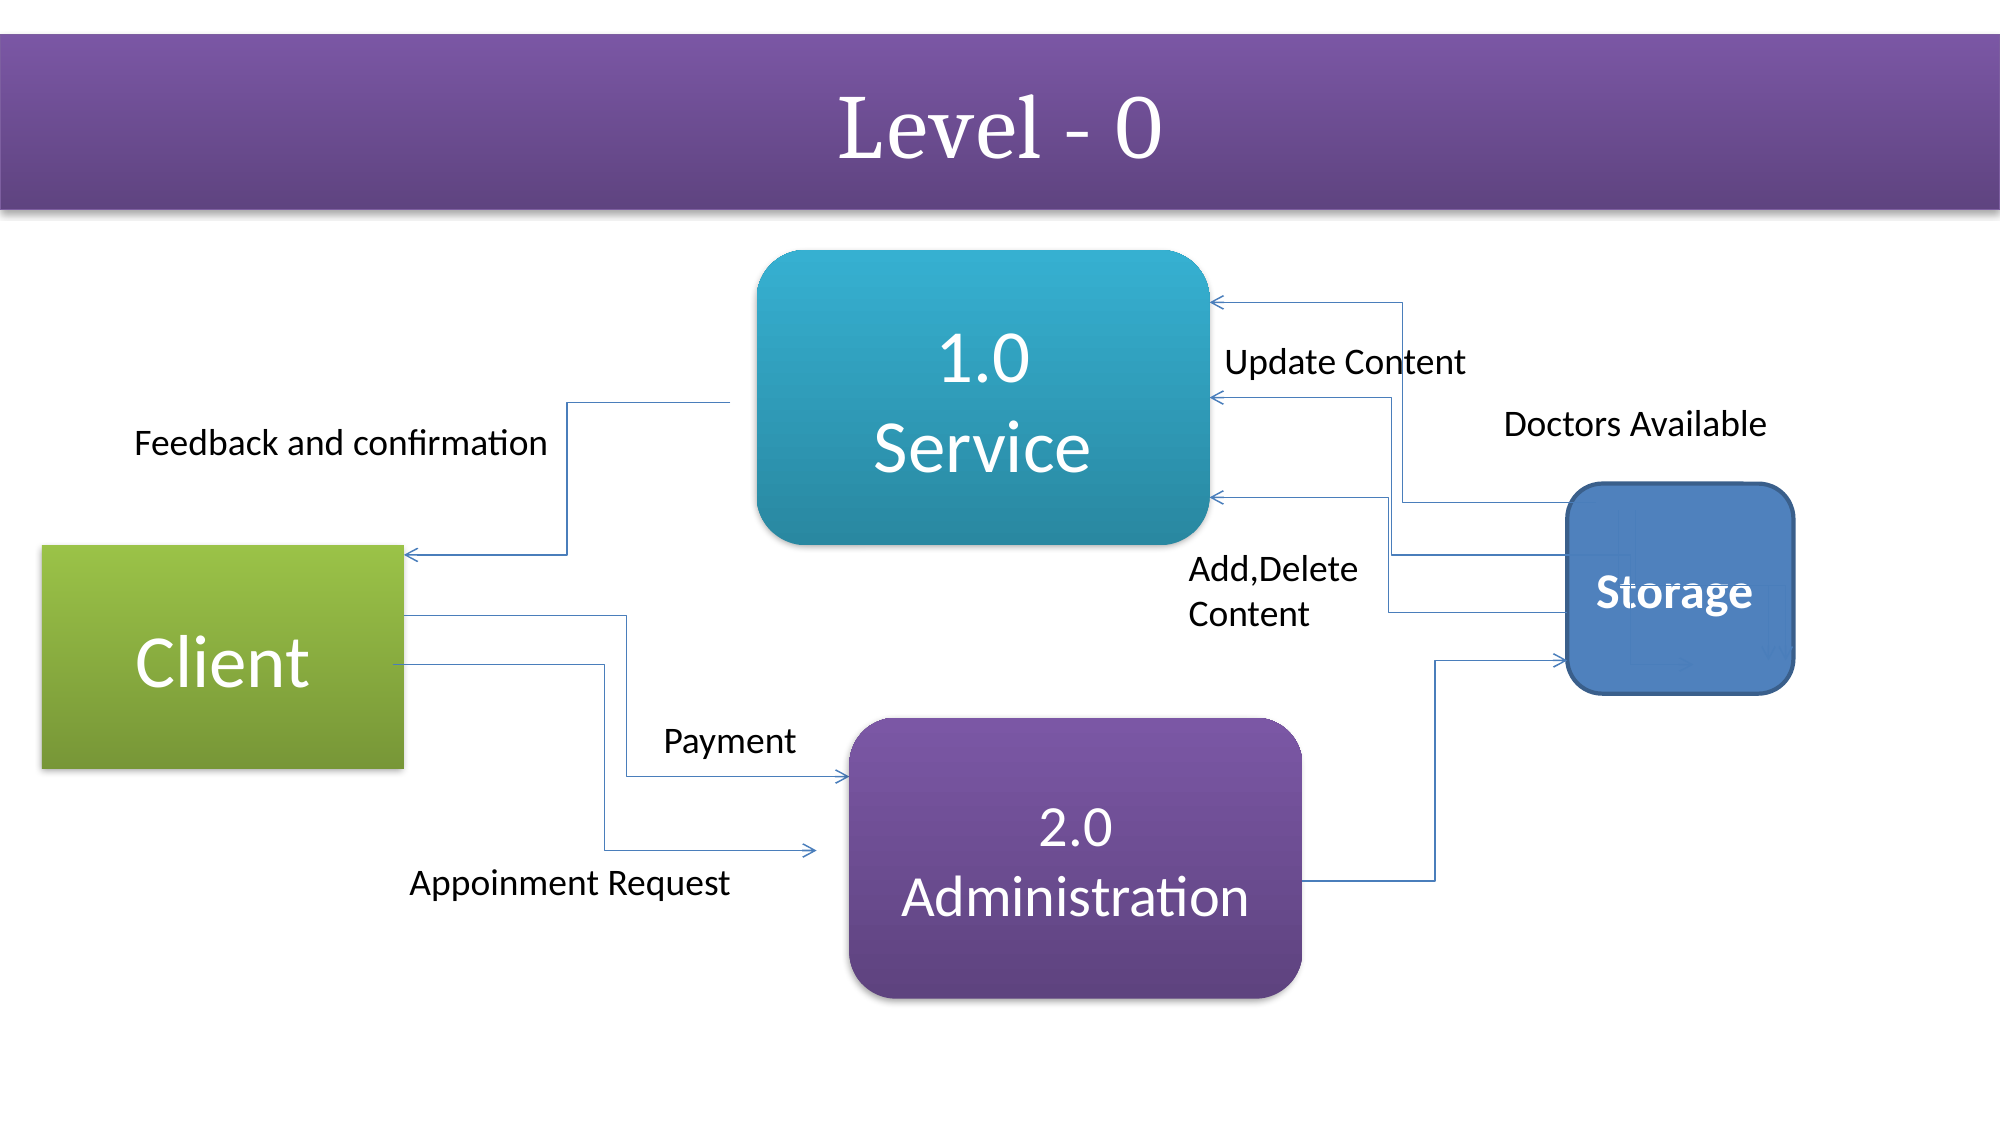

# Level - 0
1.0
Service
Update Content
Doctors Available
Feedback and confirmation
Storage
Add,Delete Content
Client
Payment
2.0
Administration
Appoinment Request
7
10 December 2016
QUEST